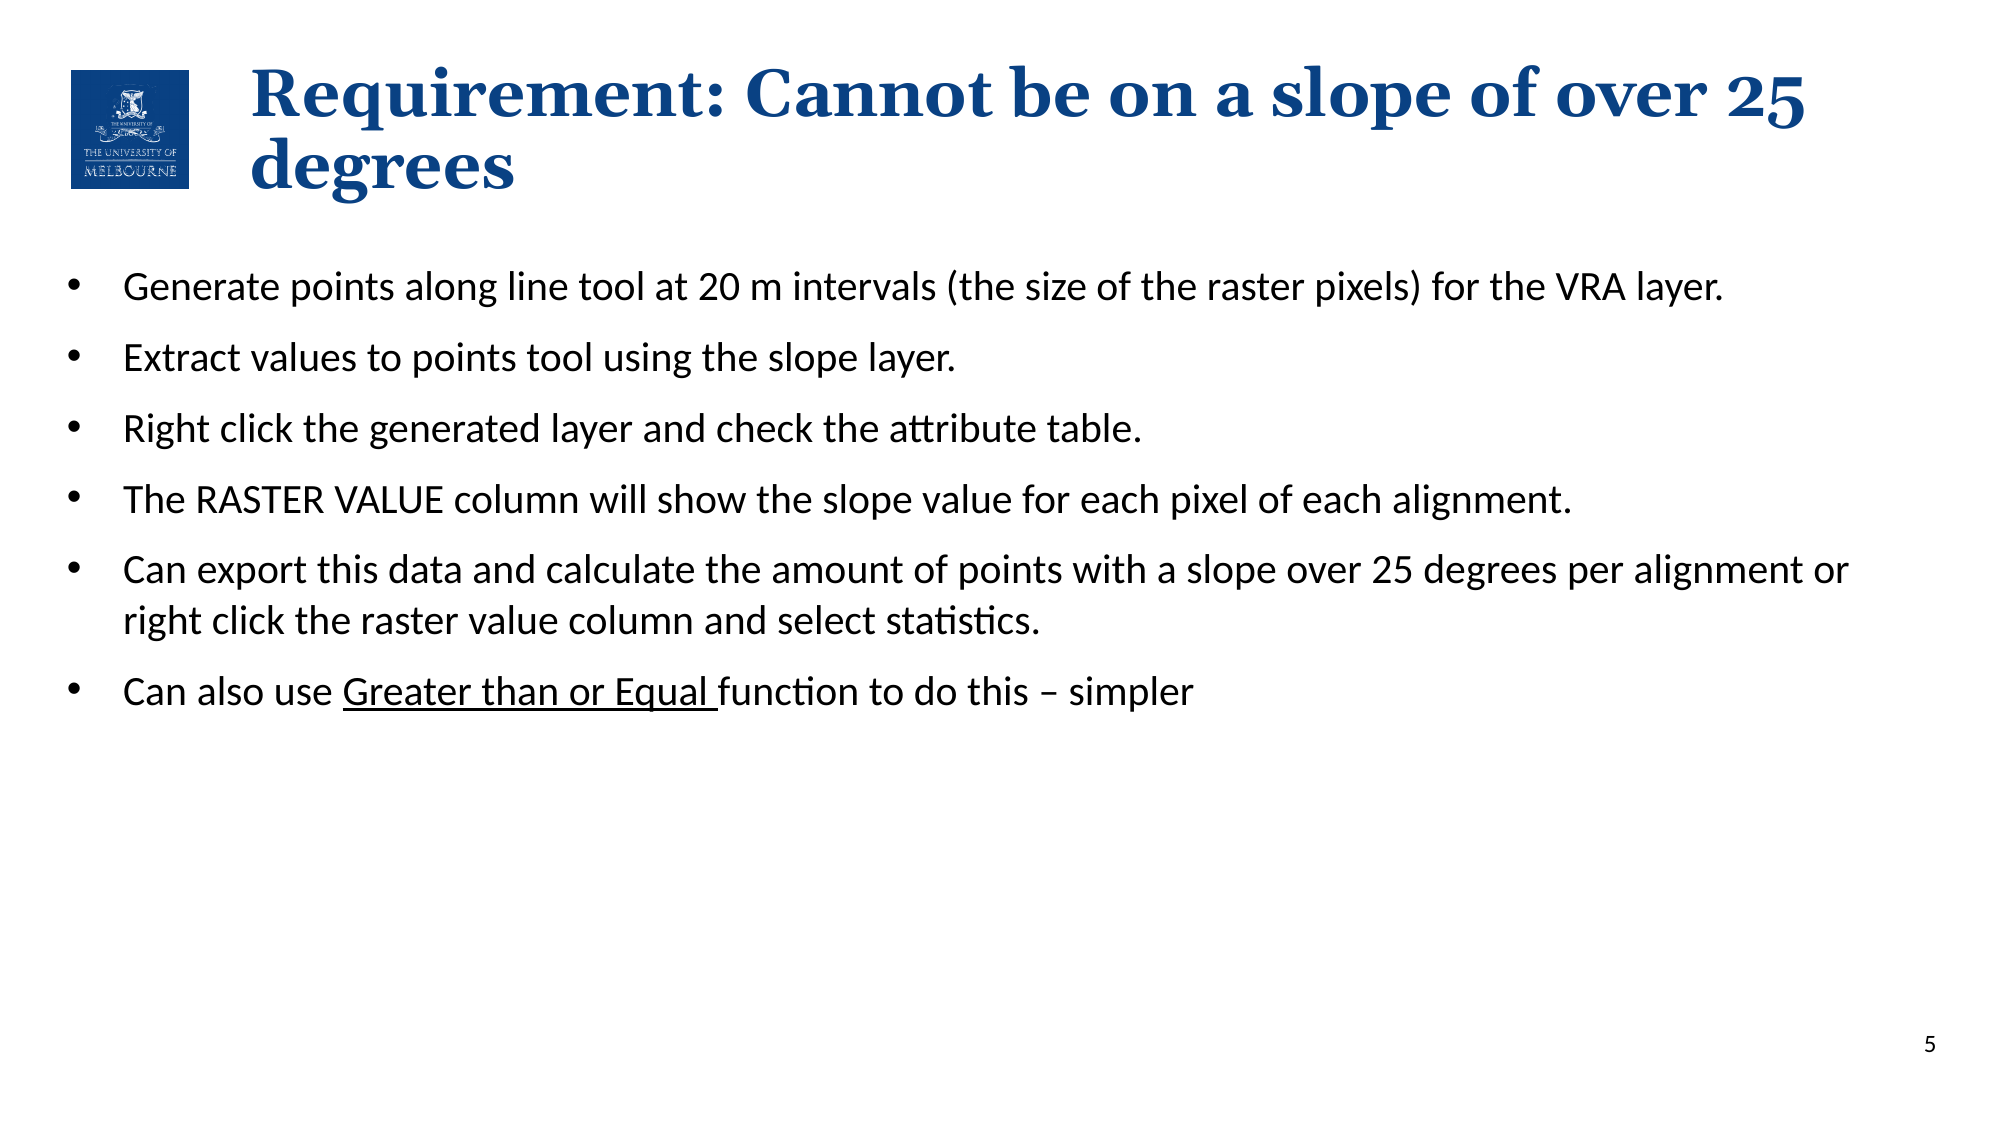

# Requirement: Cannot be on a slope of over 25 degrees
Generate points along line tool at 20 m intervals (the size of the raster pixels) for the VRA layer.
Extract values to points tool using the slope layer.
Right click the generated layer and check the attribute table.
The RASTER VALUE column will show the slope value for each pixel of each alignment.
Can export this data and calculate the amount of points with a slope over 25 degrees per alignment or right click the raster value column and select statistics.
Can also use Greater than or Equal function to do this – simpler
5